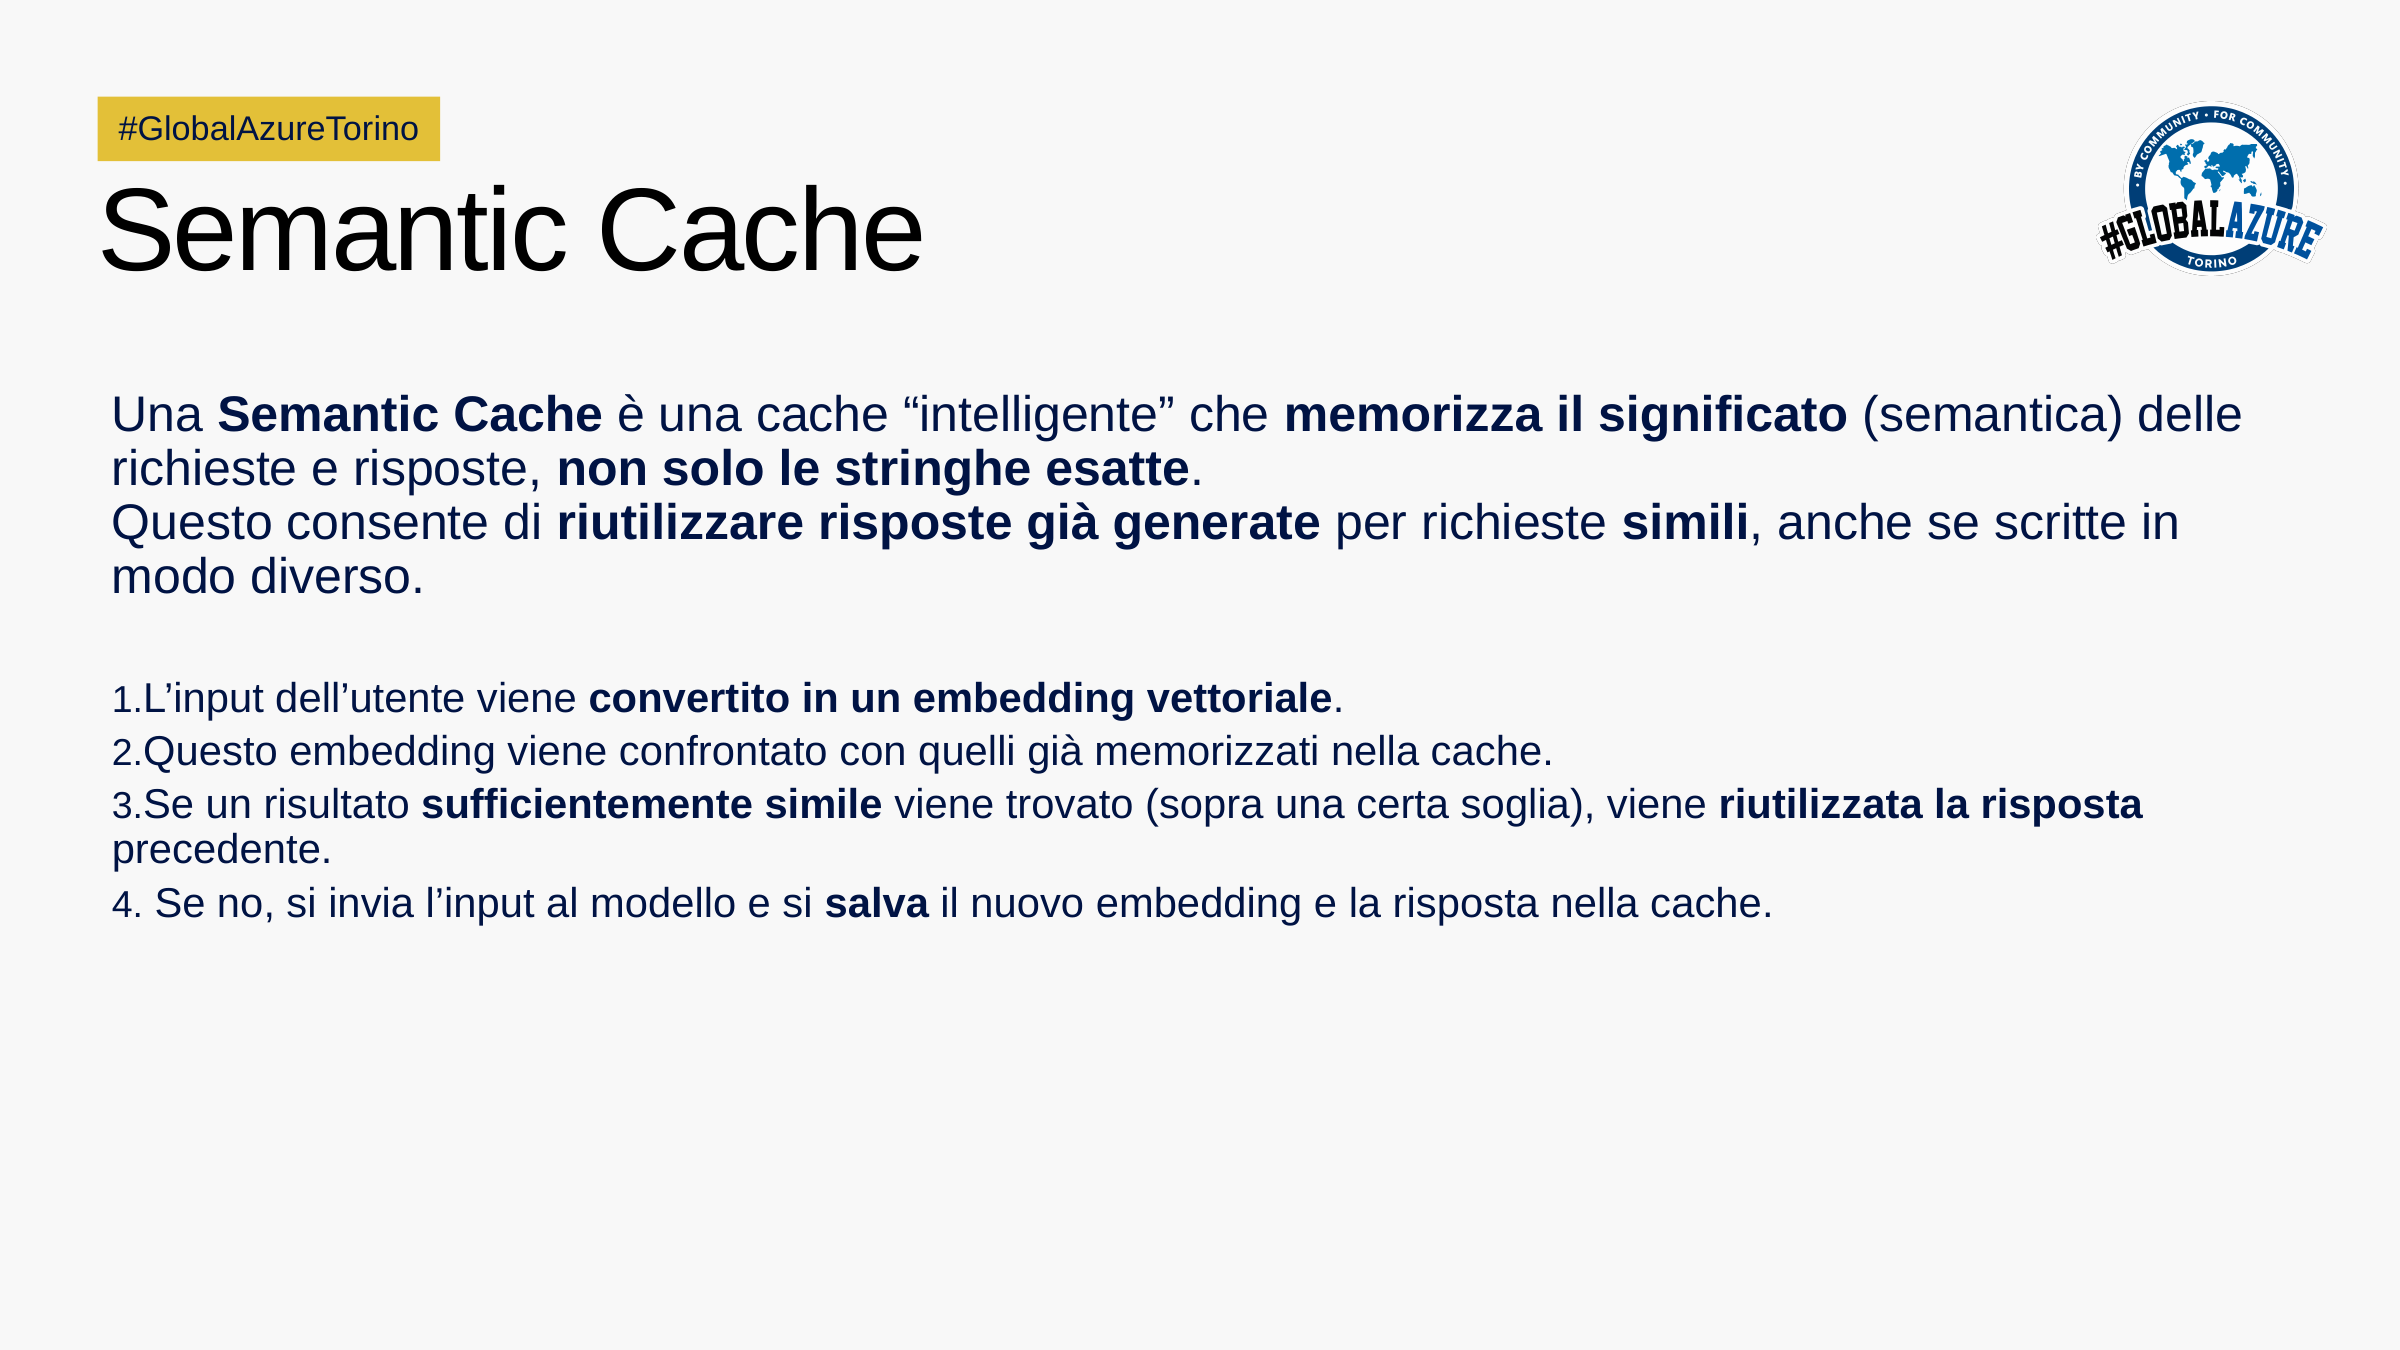

# Semantic Cache
Una Semantic Cache è una cache “intelligente” che memorizza il significato (semantica) delle richieste e risposte, non solo le stringhe esatte.
Questo consente di riutilizzare risposte già generate per richieste simili, anche se scritte in modo diverso.

L’input dell’utente viene convertito in un embedding vettoriale.
Questo embedding viene confrontato con quelli già memorizzati nella cache.
Se un risultato sufficientemente simile viene trovato (sopra una certa soglia), viene riutilizzata la risposta precedente.
 Se no, si invia l’input al modello e si salva il nuovo embedding e la risposta nella cache.